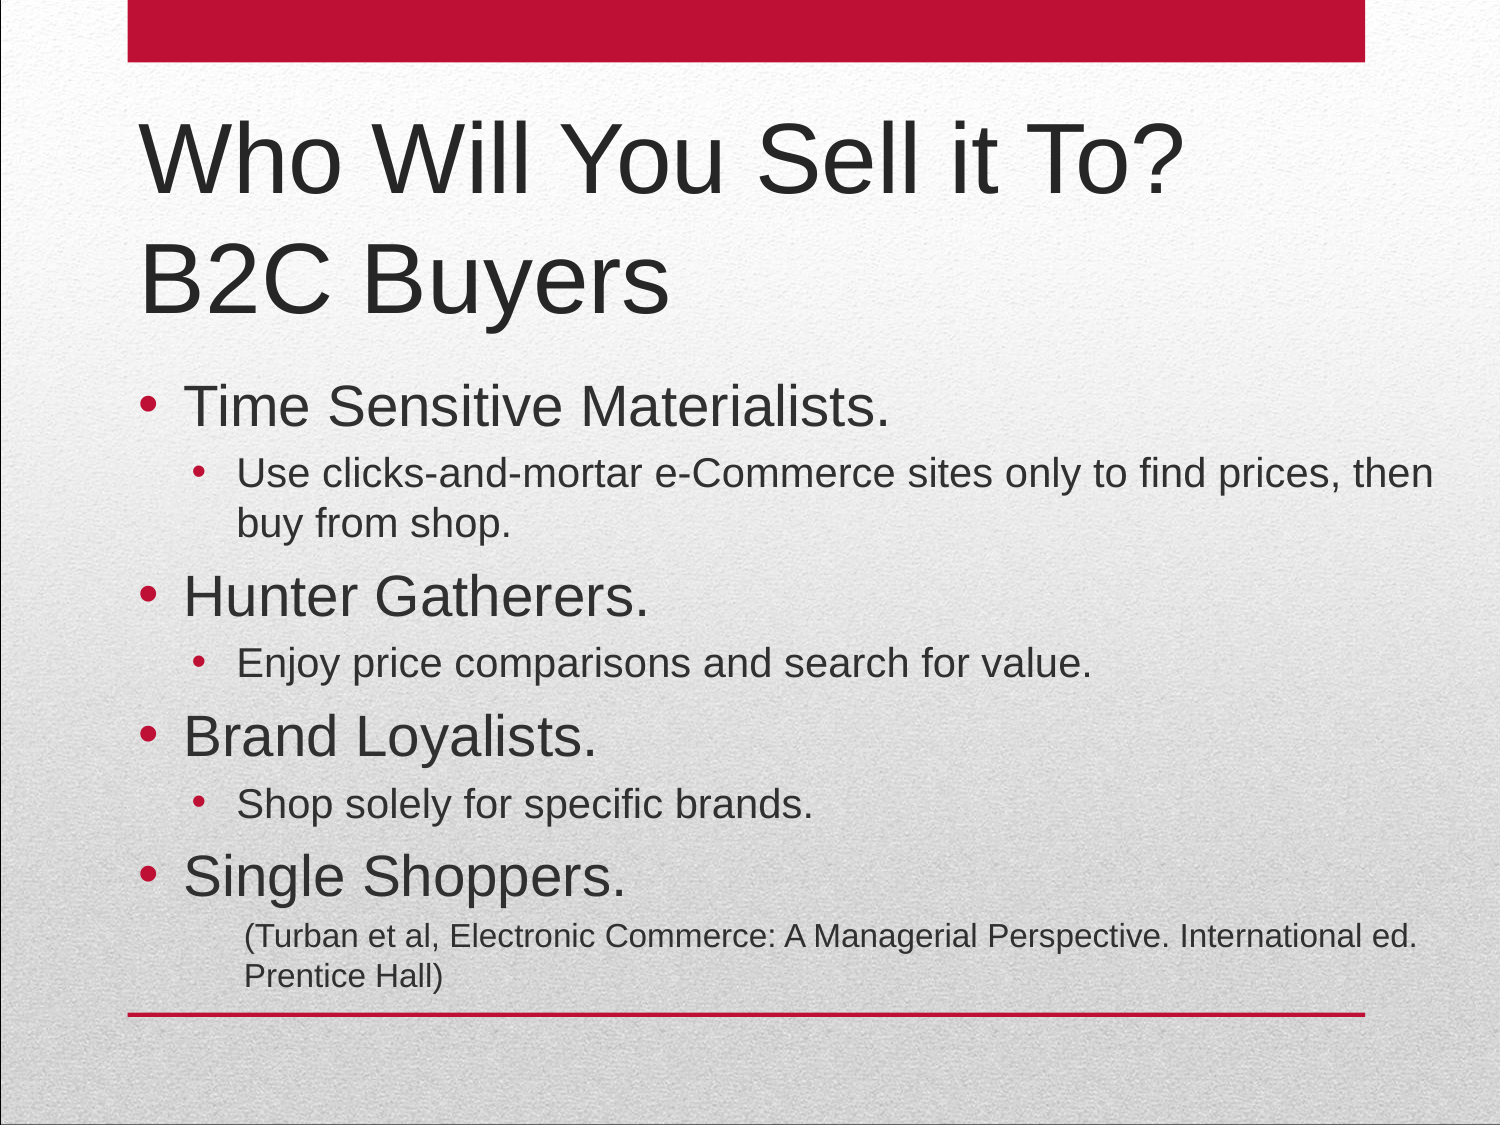

# Who Will You Sell it To? B2C Buyers
Time Sensitive Materialists.
Use clicks-and-mortar e-Commerce sites only to find prices, then buy from shop.
Hunter Gatherers.
Enjoy price comparisons and search for value.
Brand Loyalists.
Shop solely for specific brands.
Single Shoppers.
(Turban et al, Electronic Commerce: A Managerial Perspective. International ed. Prentice Hall)